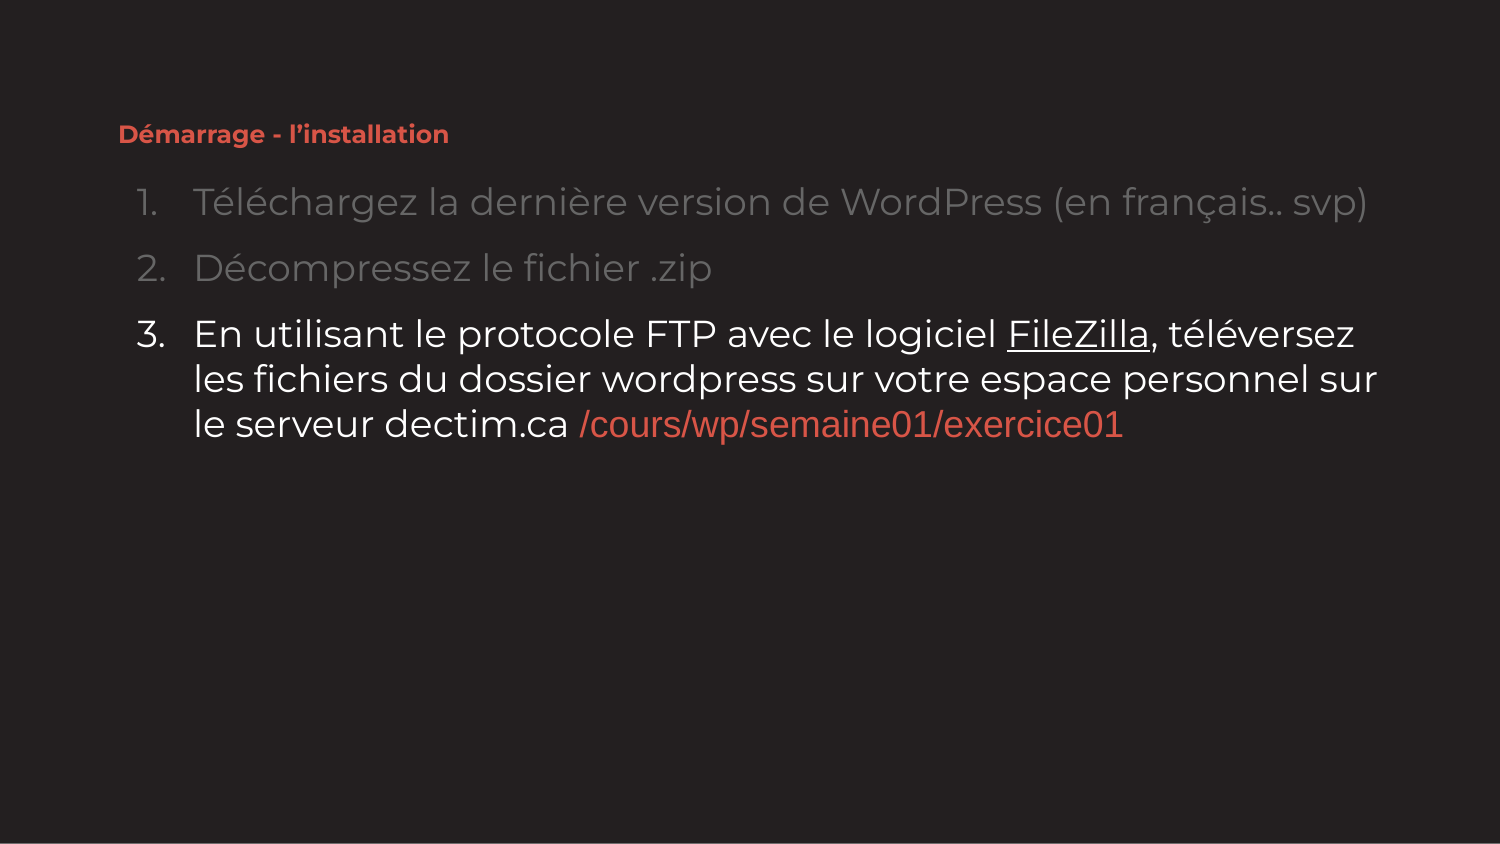

# Démarrage - l’installation

Téléchargez la dernière version de WordPress (en français.. svp)
Décompressez le fichier .zip
En utilisant le protocole FTP avec le logiciel FileZilla, téléversez les fichiers du dossier wordpress sur votre espace personnel sur le serveur dectim.ca /cours/wp/semaine01/exercice01